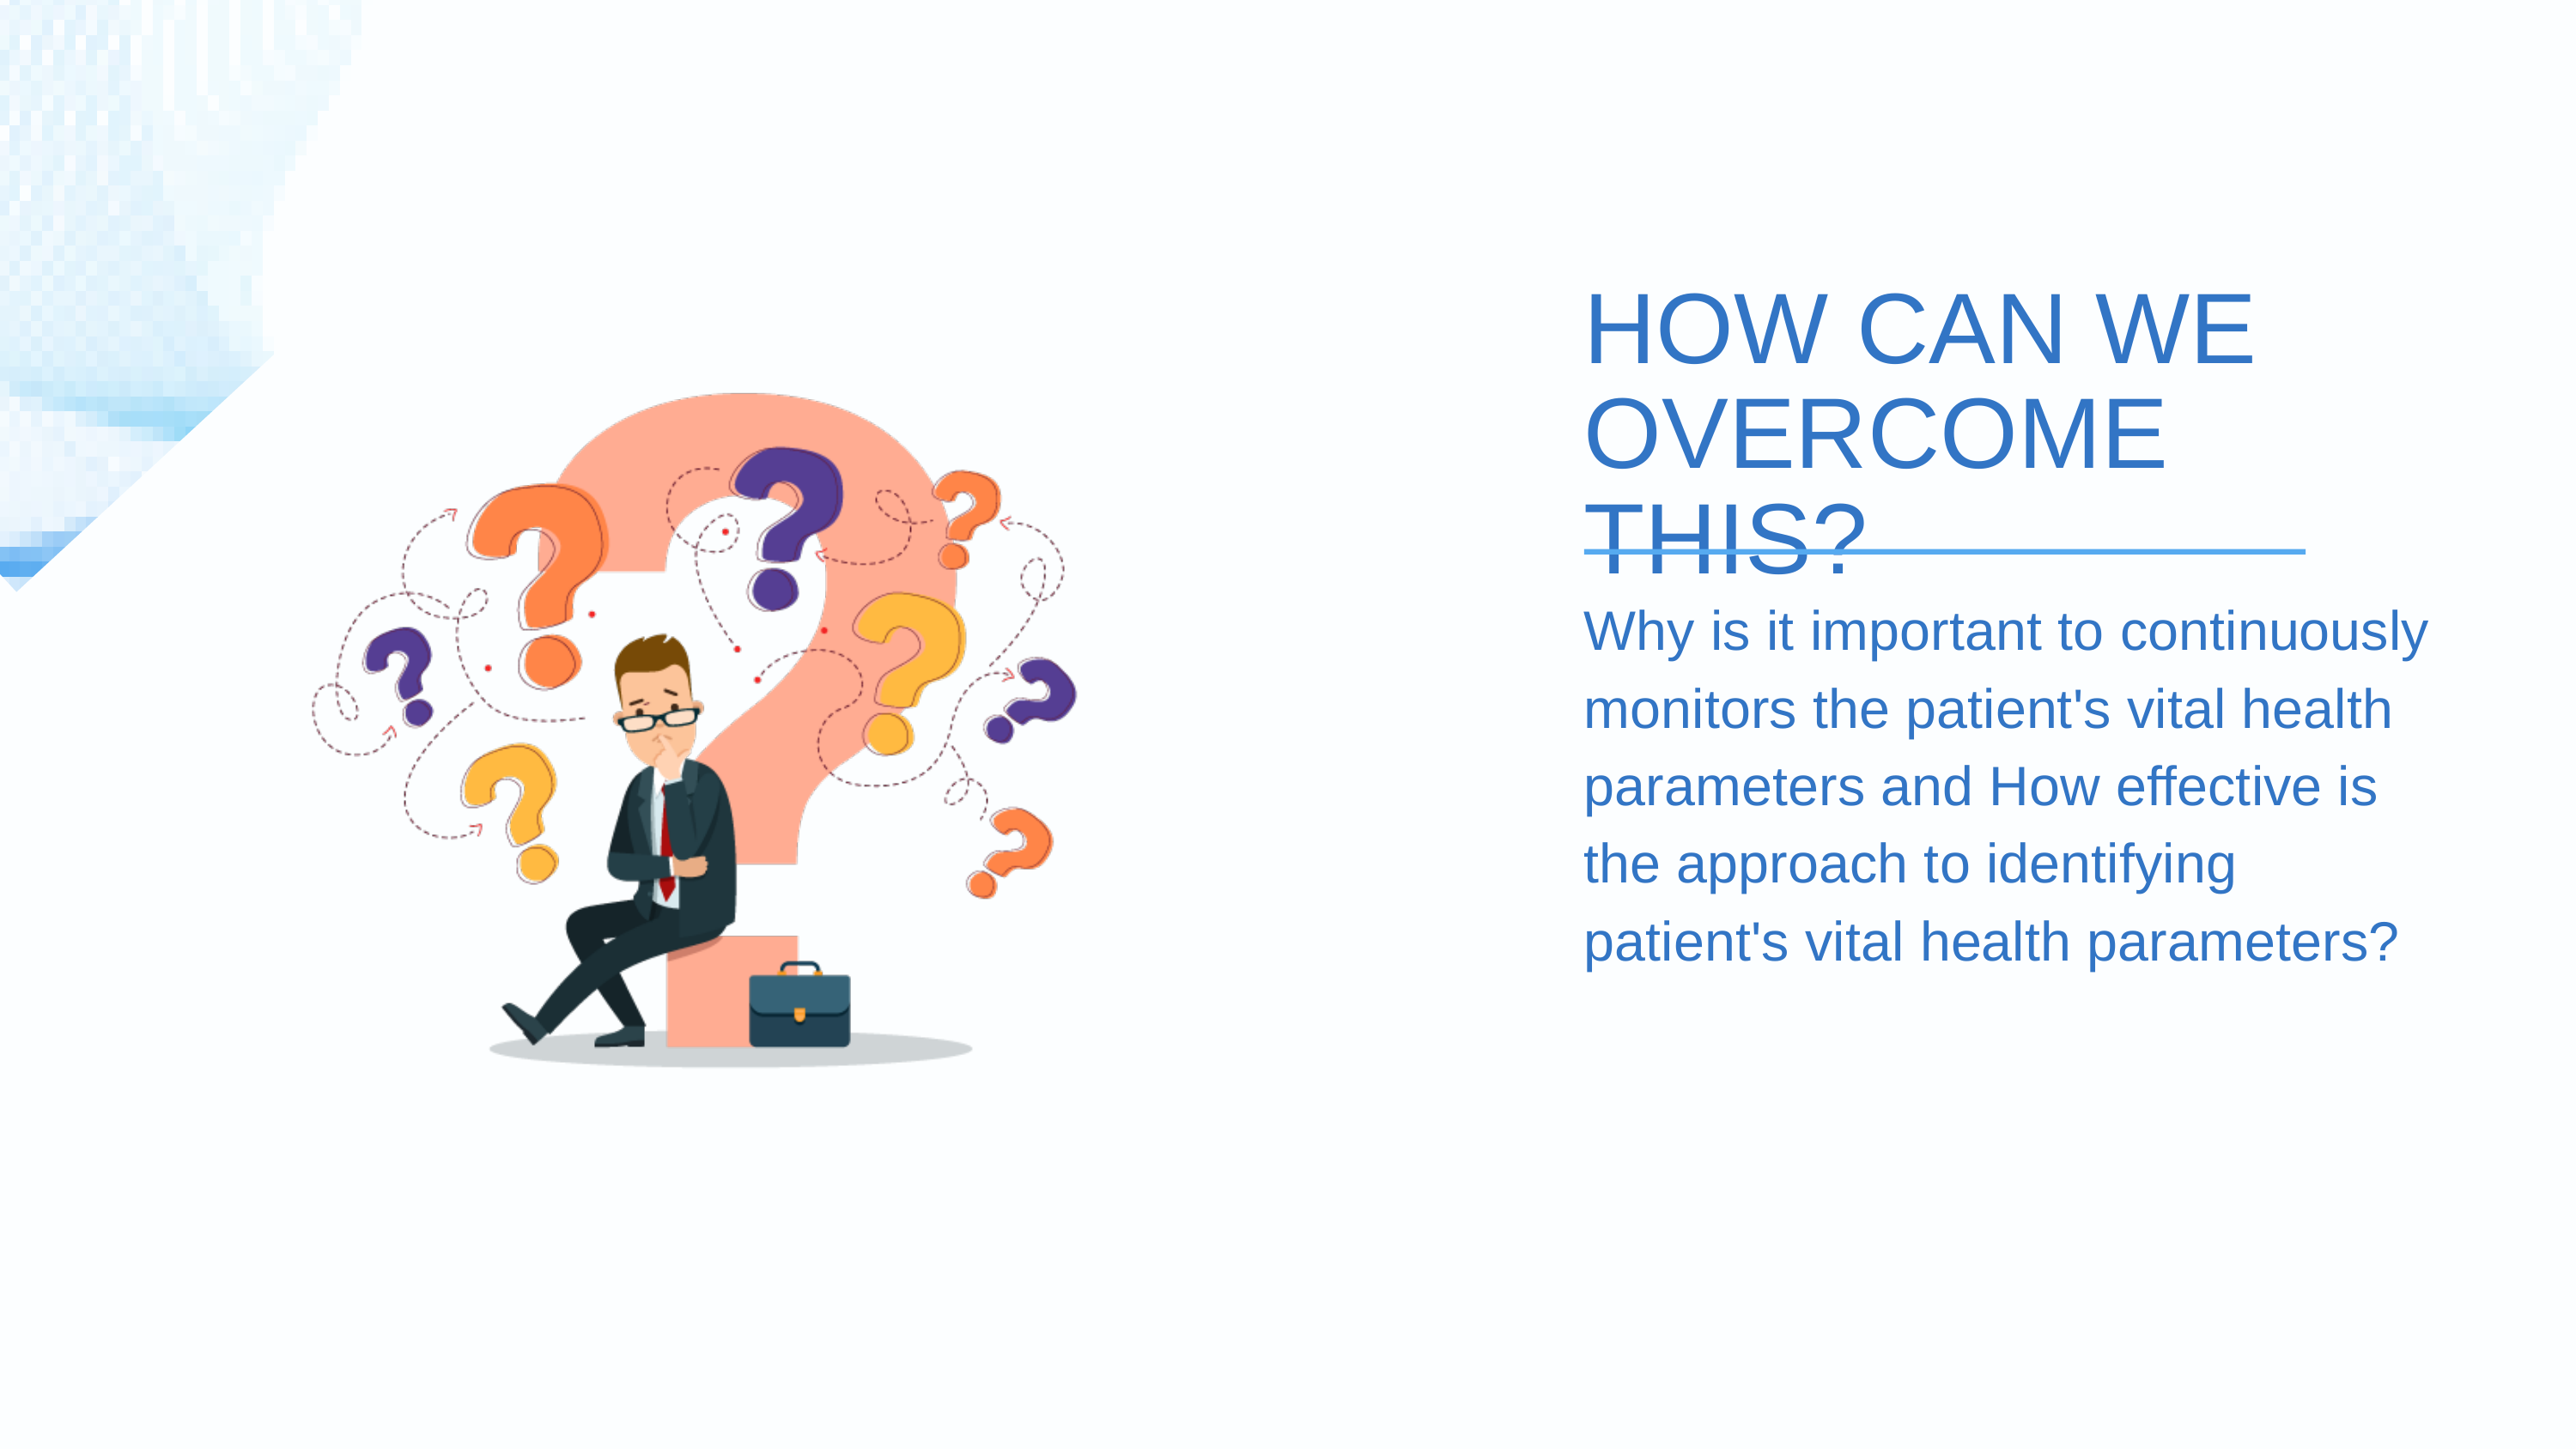

HOW CAN WE OVERCOME THIS?

Why is it important to continuously monitors the patient's vital health parameters and How effective is the approach to identifying patient's vital health parameters?